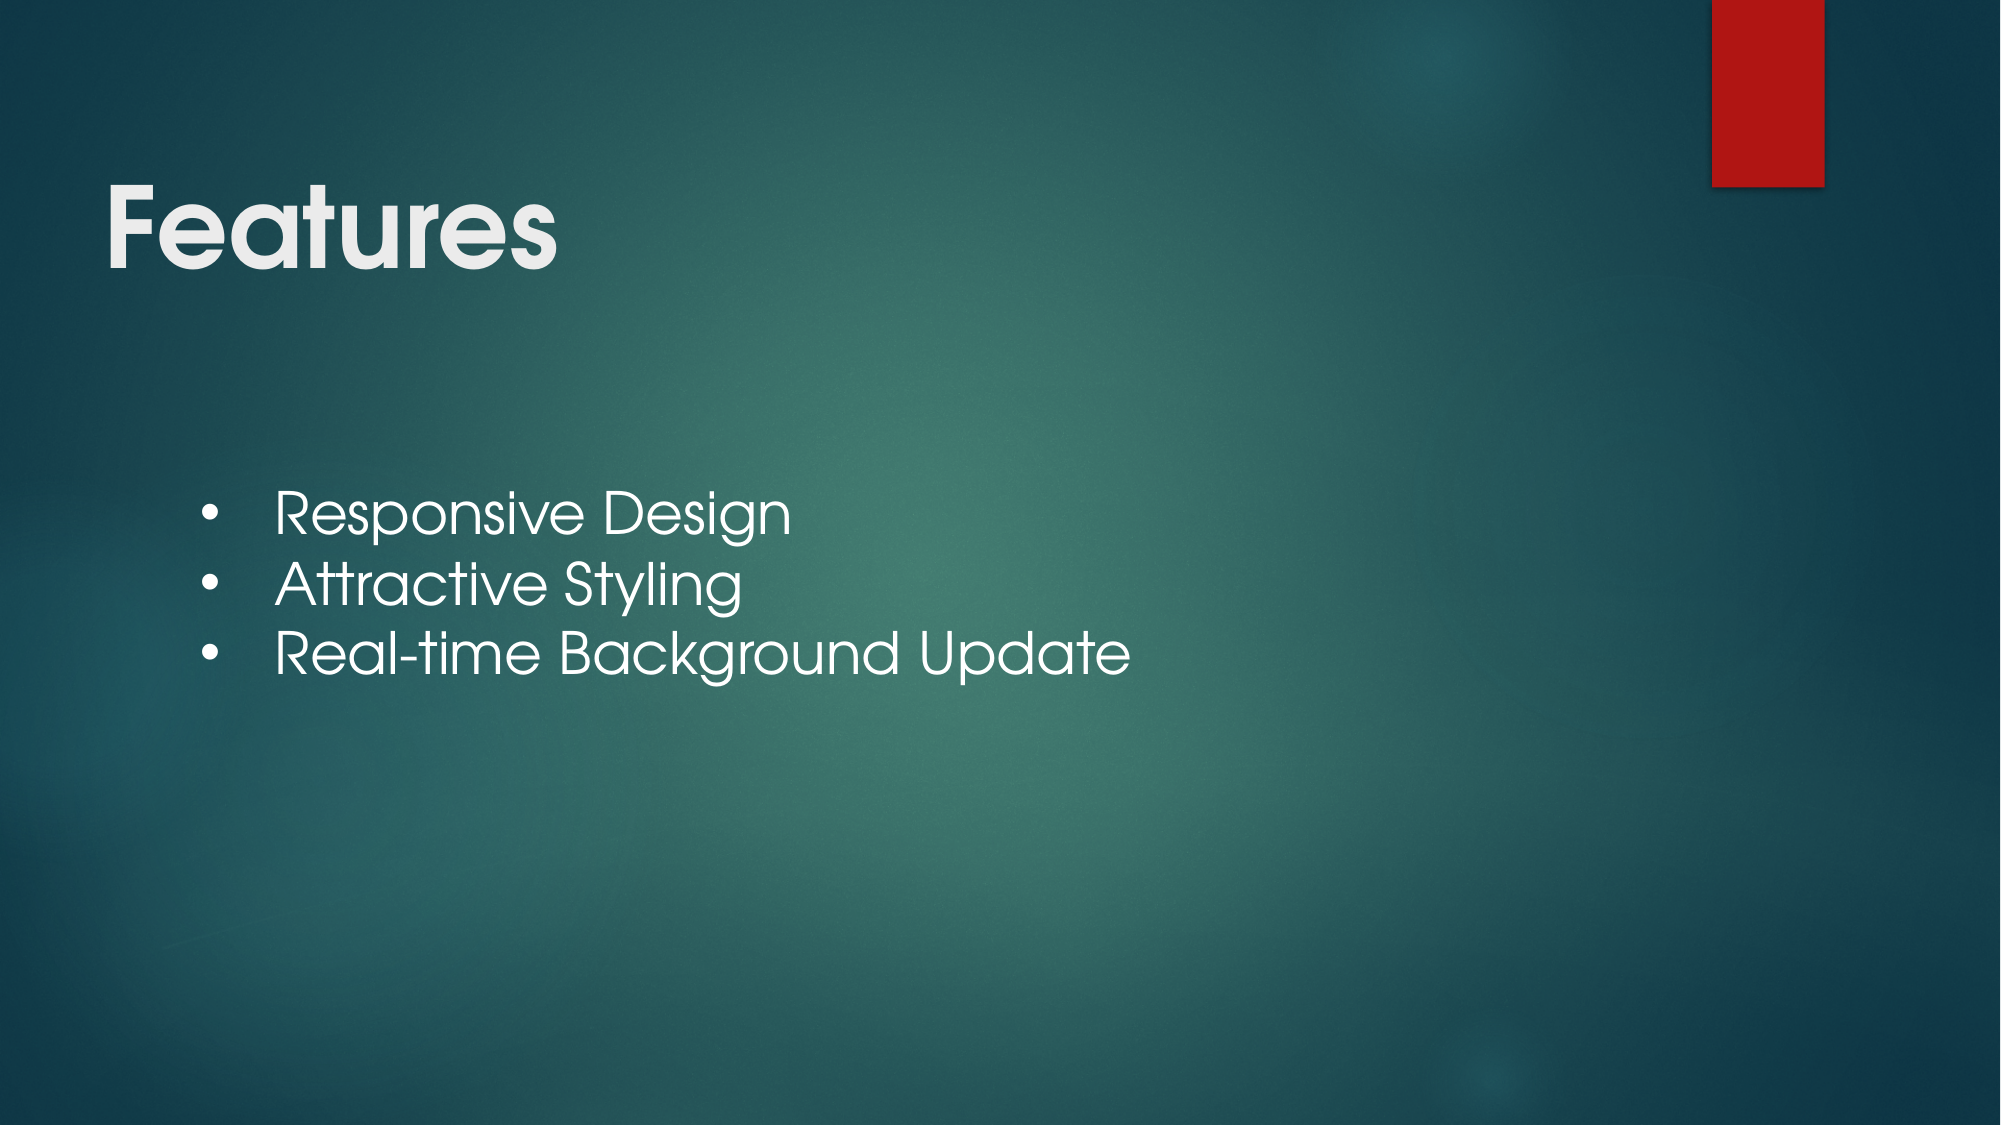

# Features
Responsive Design
Attractive Styling
Real-time Background Update